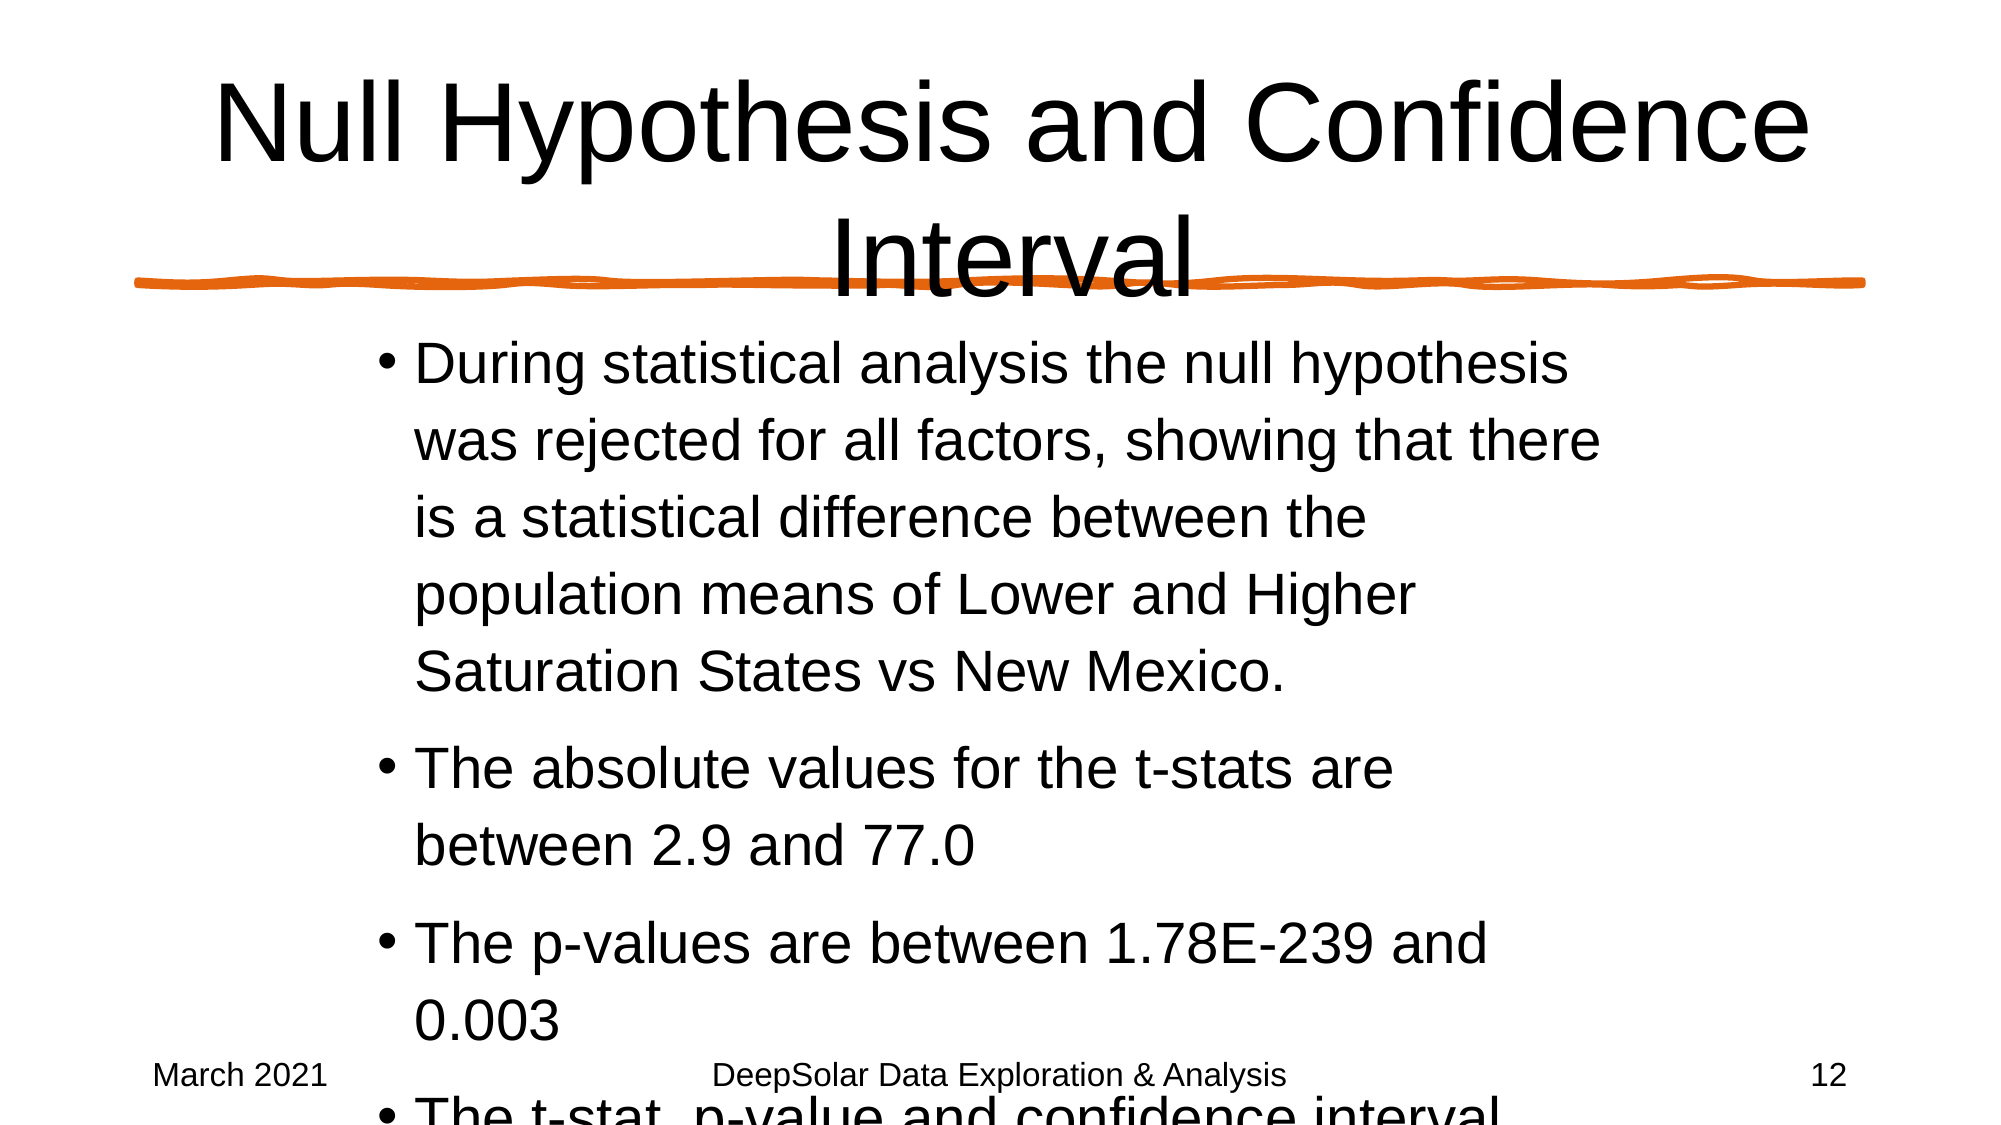

# Null Hypothesis and Confidence Interval
During statistical analysis the null hypothesis was rejected for all factors, showing that there is a statistical difference between the population means of Lower and Higher Saturation States vs New Mexico.
The absolute values for the t-stats are between 2.9 and 77.0
The p-values are between 1.78E-239 and 0.003
The t-stat, p-value and confidence interval data is available at the end of this presentation in the appendix.
March 2021
DeepSolar Data Exploration & Analysis
12